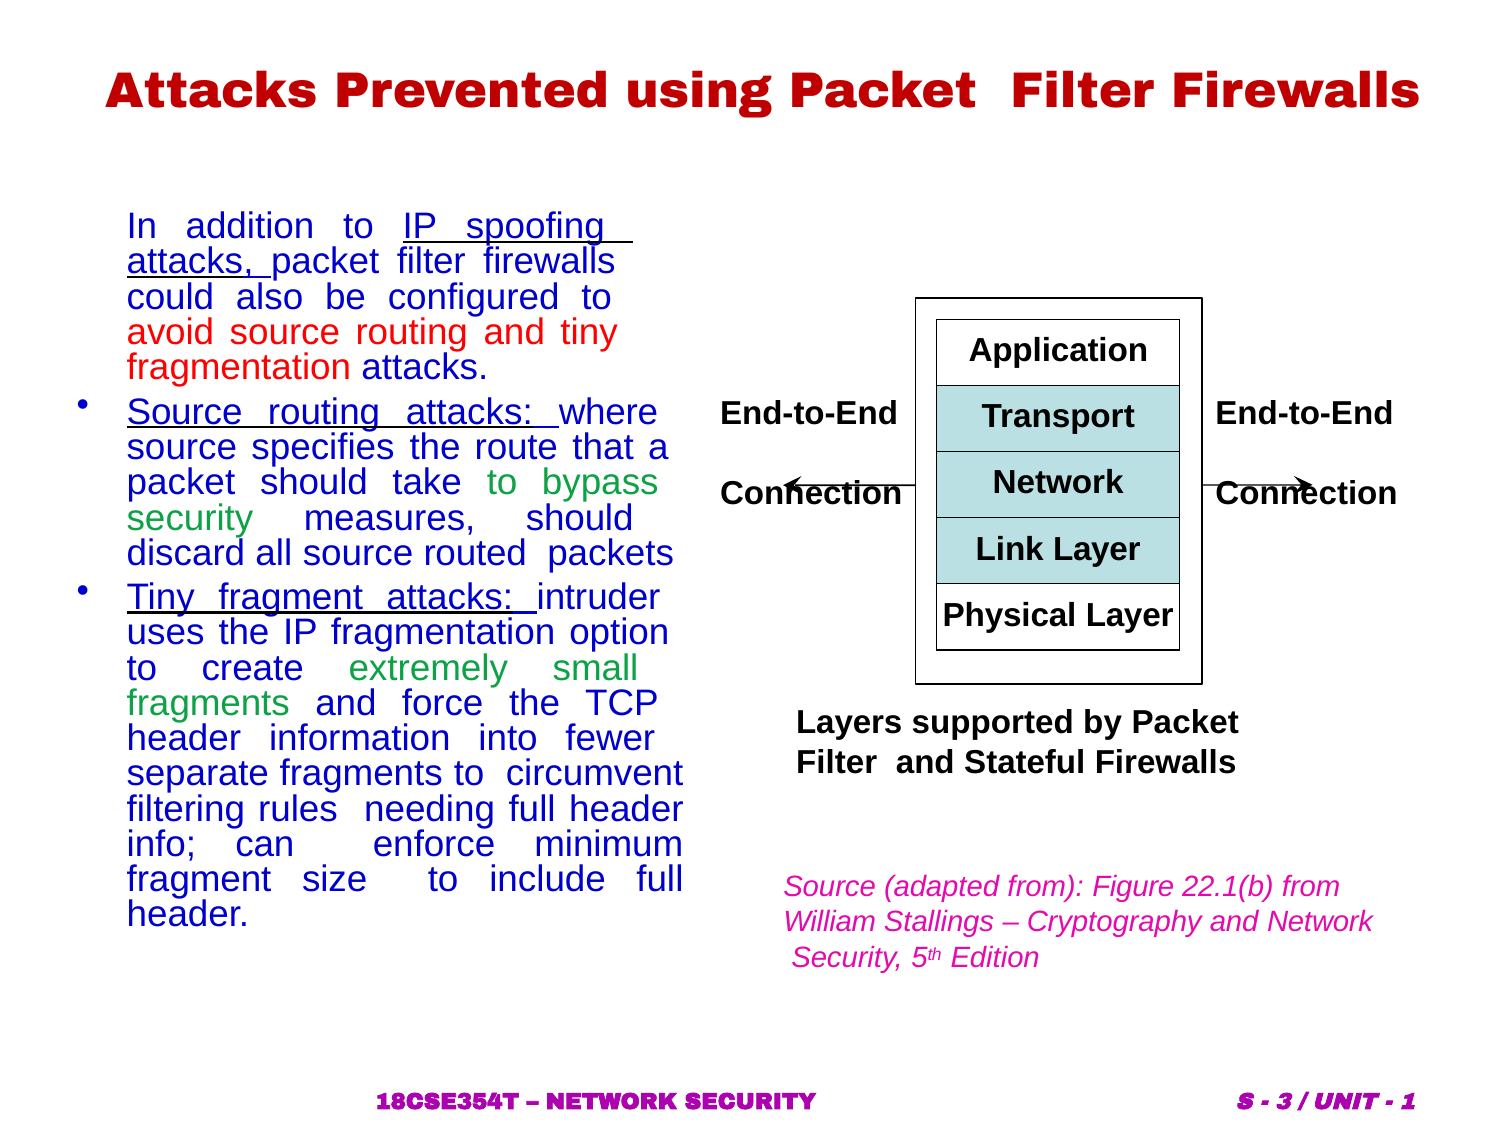

# Attacks Prevented using Packet  Filter Firewalls
In addition to IP spoofing  attacks, packet filter firewalls  could also be configured to  avoid source routing and tiny  fragmentation attacks.
Source routing attacks: where  source specifies the route that a  packet should take to bypass  security measures, should  discard all source routed  packets
Tiny fragment attacks: intruder  uses the IP fragmentation option  to create extremely small  fragments and force the TCP  header information into fewer  separate fragments to  circumvent filtering rules  needing full header info; can  enforce minimum fragment size  to include full header.

| Application |
| --- |
| Transport |
| Network |
| Link Layer |
| Physical Layer |
End-to-End  Connection
End-to-End  Connection
Layers supported by Packet Filter  and Stateful Firewalls
Source (adapted from): Figure 22.1(b) from  William Stallings – Cryptography and Network  Security, 5th Edition
                                18CSE354T – NETWORK SECURITY                                                      S - 3 / UNIT - 1